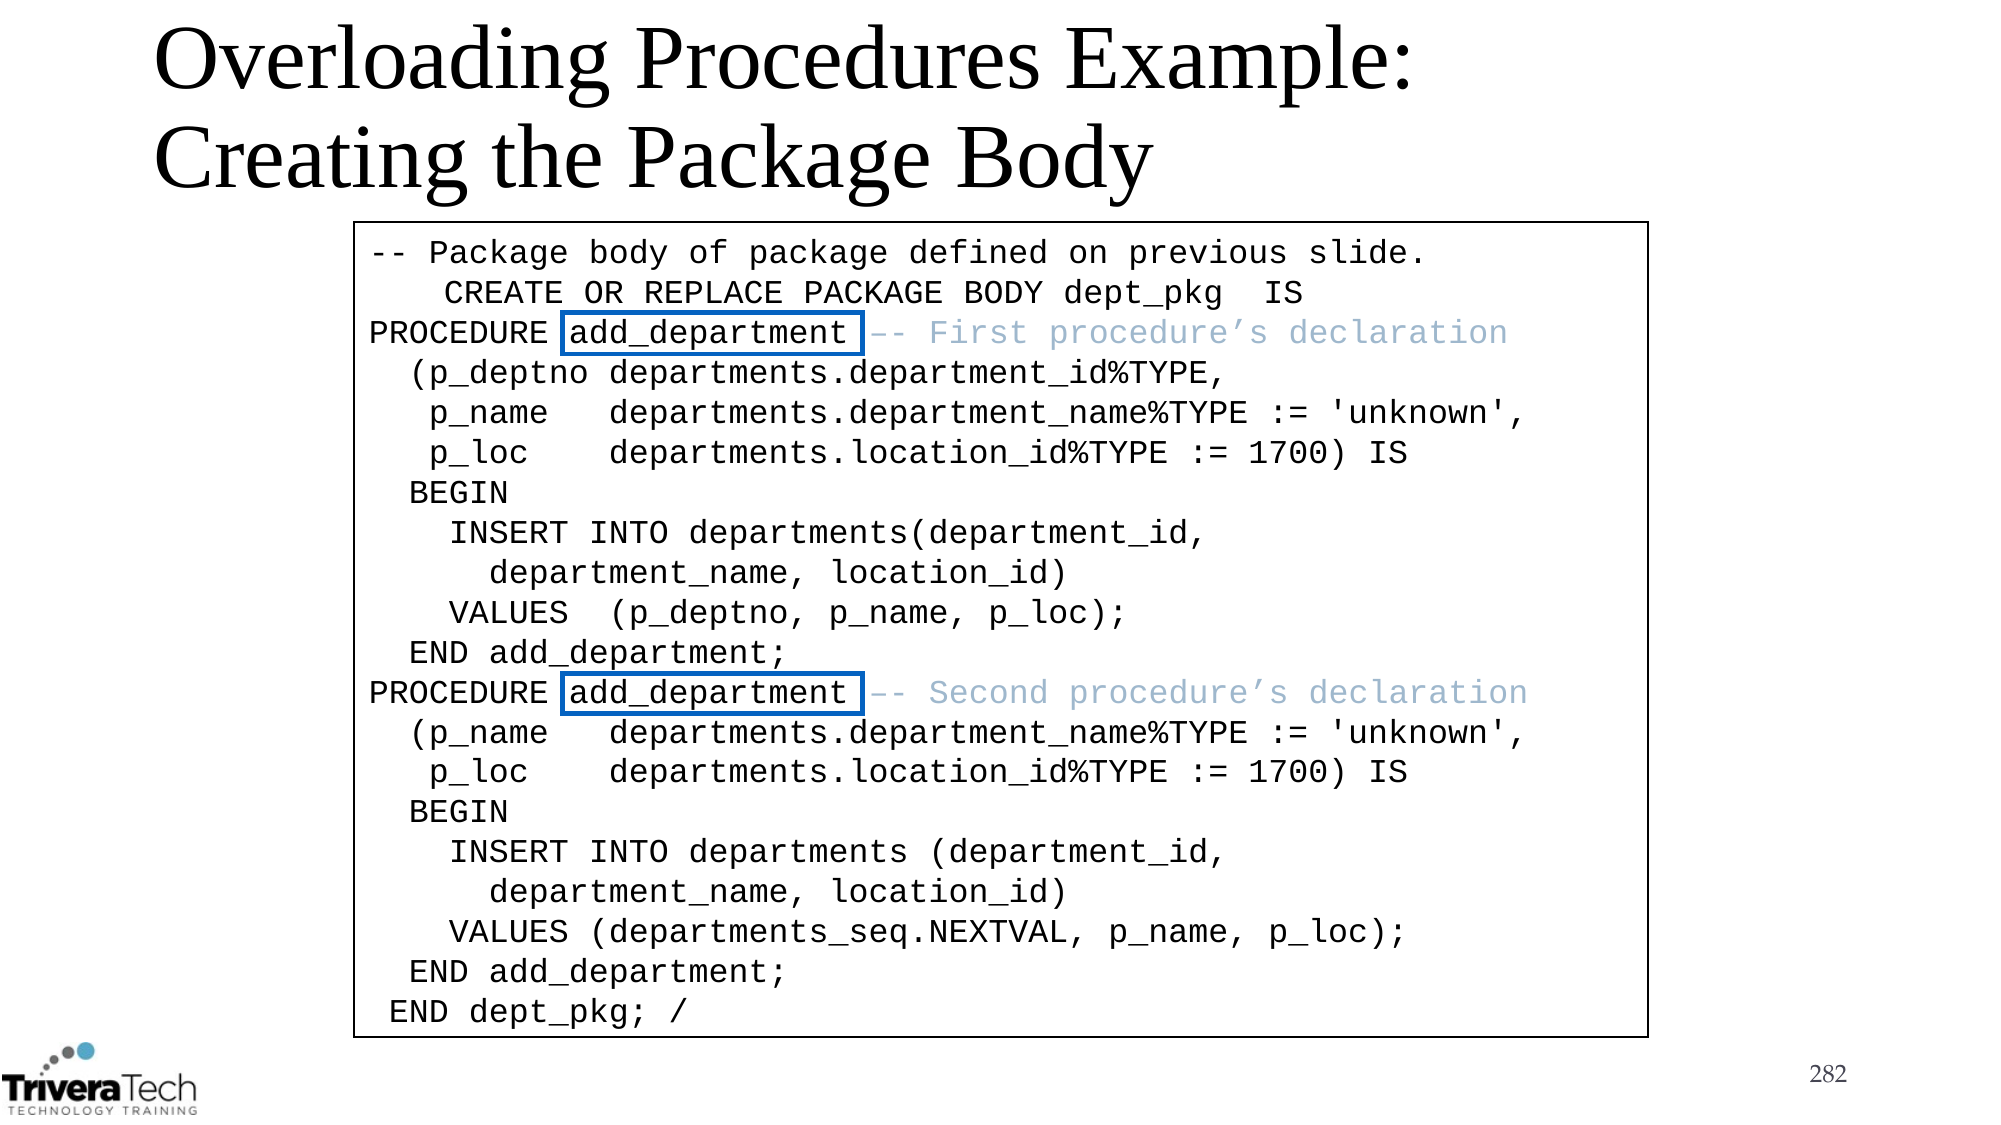

# Overloading Procedures Example: Creating the Package Body
-- Package body of package defined on previous slide.
	CREATE OR REPLACE PACKAGE BODY dept_pkg  IS
PROCEDURE add_department –- First procedure’s declaration
  (p_deptno departments.department_id%TYPE,
   p_name   departments.department_name%TYPE := 'unknown',
   p_loc    departments.location_id%TYPE := 1700) IS
  BEGIN
    INSERT INTO departments(department_id,
      department_name, location_id)
    VALUES  (p_deptno, p_name, p_loc);
  END add_department;
PROCEDURE add_department –- Second procedure’s declaration
  (p_name   departments.department_name%TYPE := 'unknown',
   p_loc    departments.location_id%TYPE := 1700) IS
  BEGIN
    INSERT INTO departments (department_id,
      department_name, location_id)
    VALUES (departments_seq.NEXTVAL, p_name, p_loc);
  END add_department;
 END dept_pkg; /

282